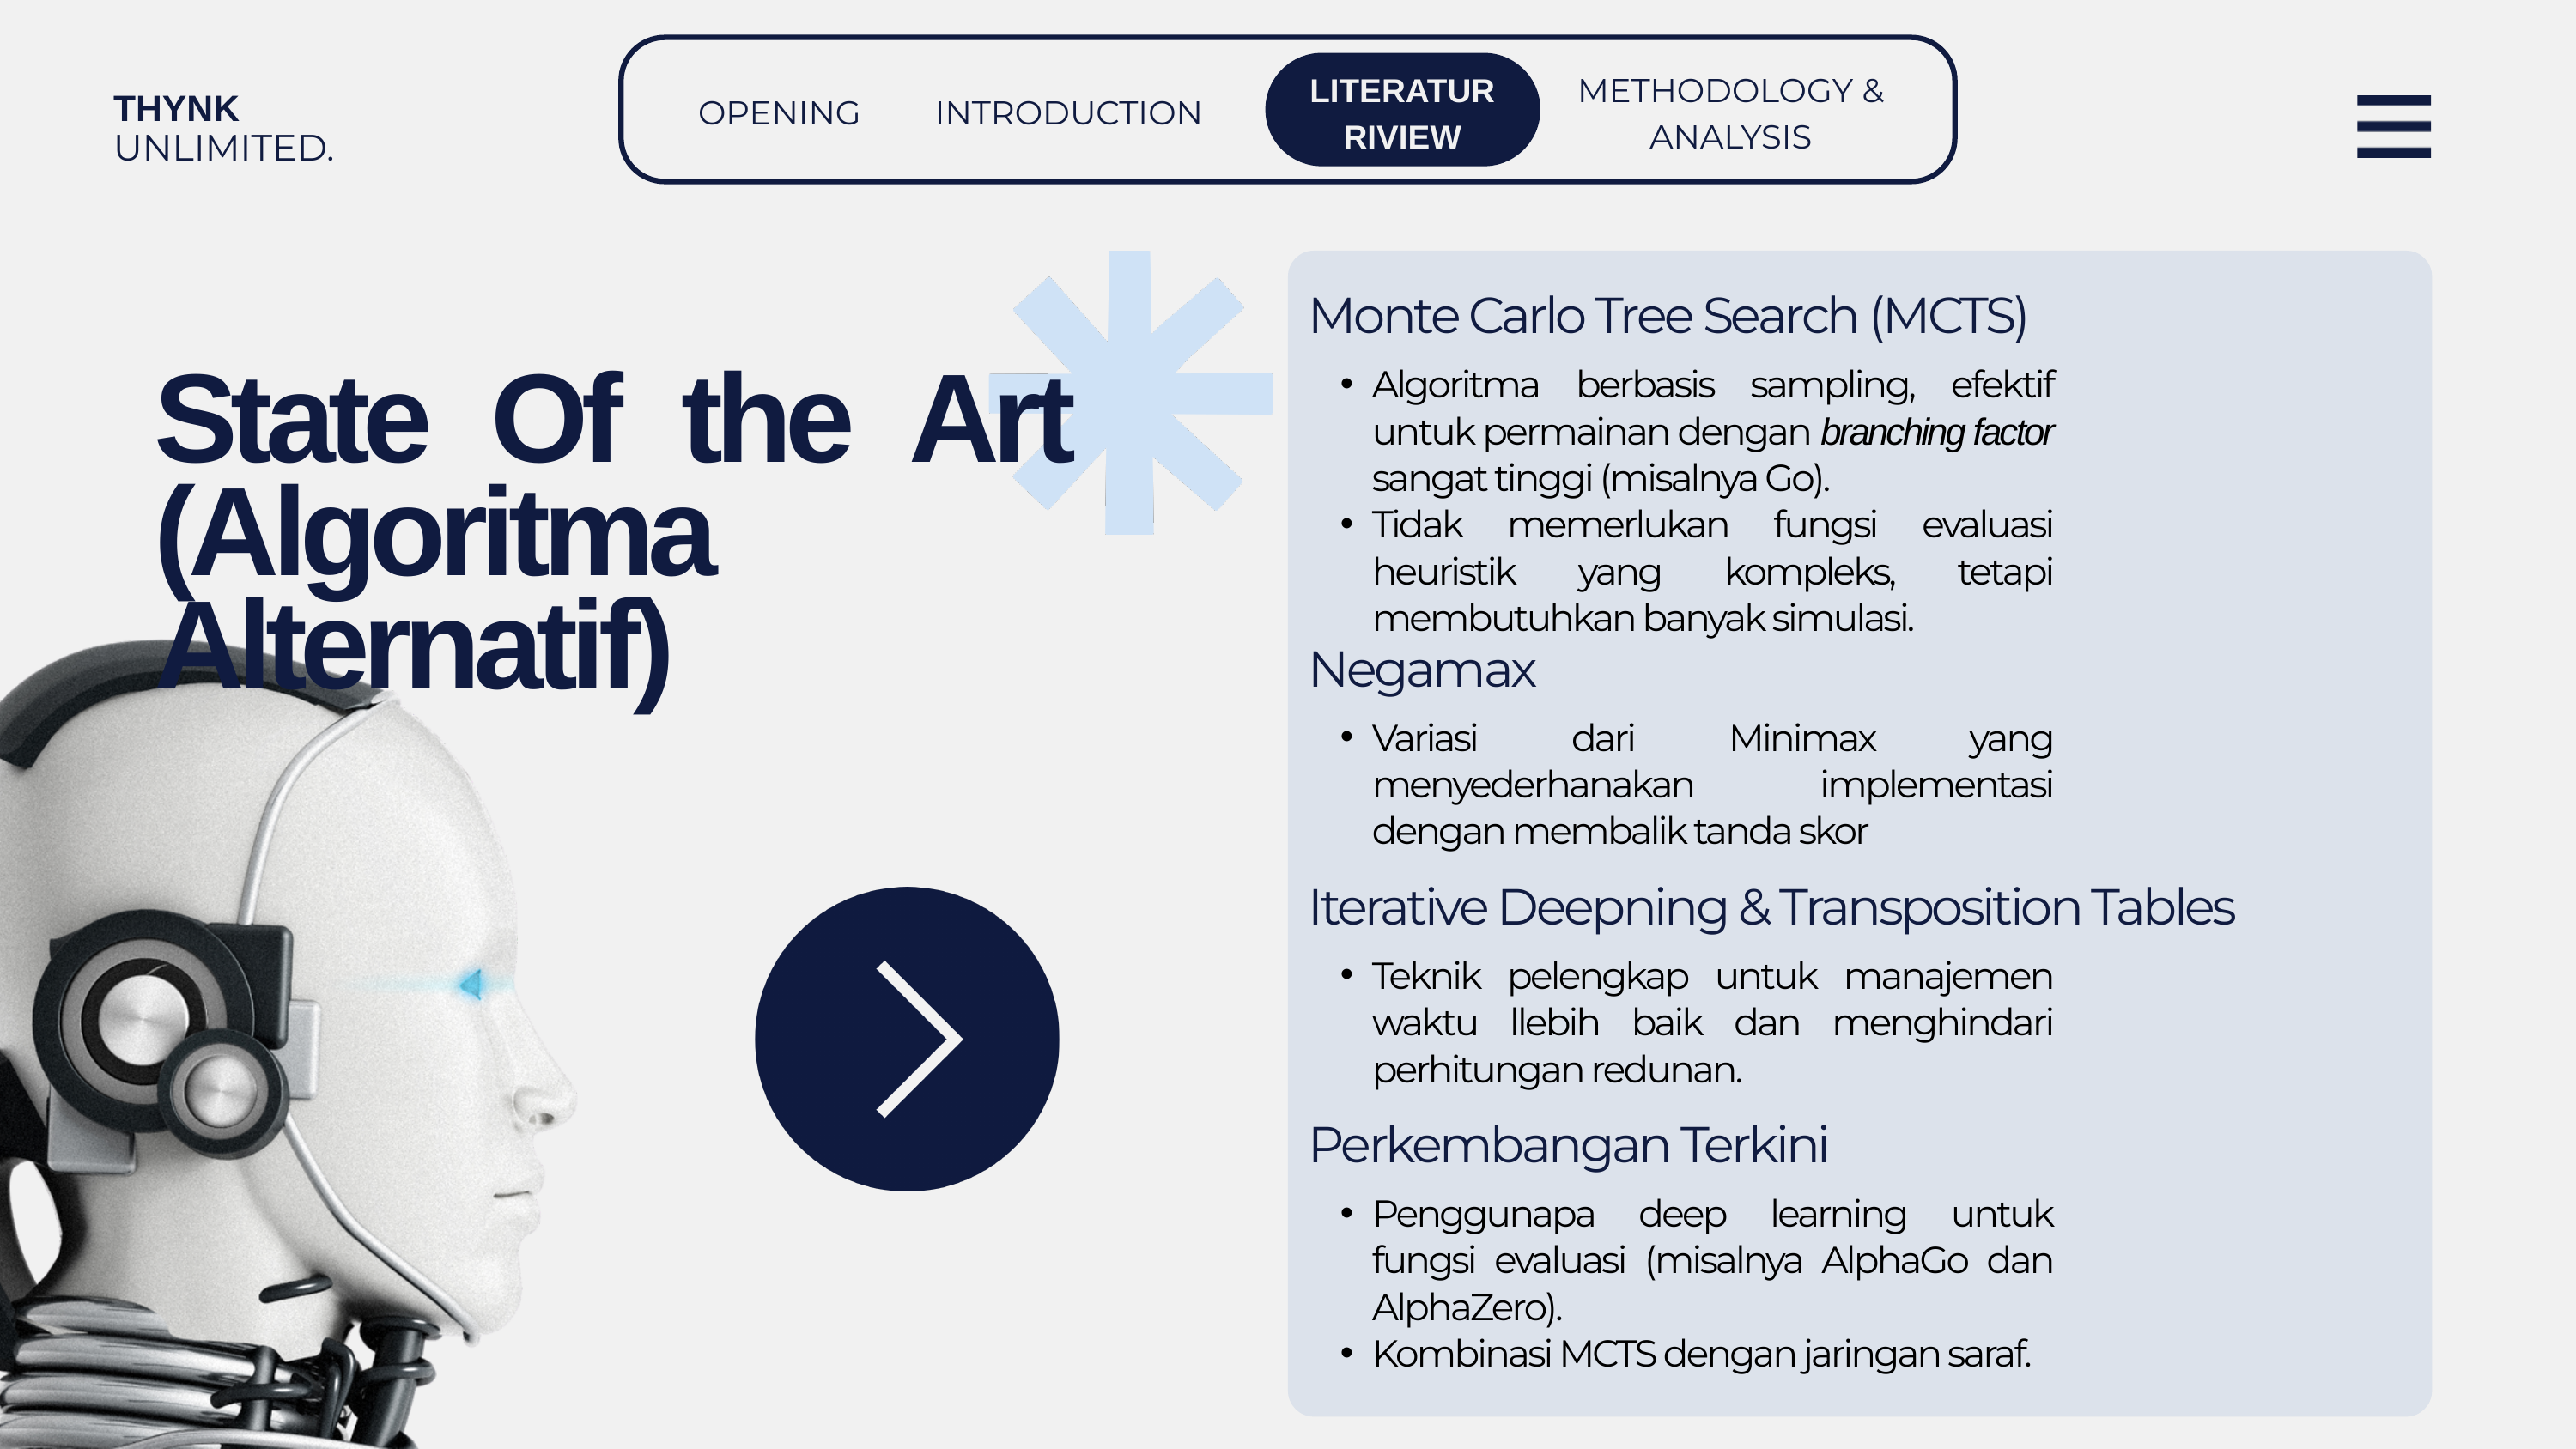

LITERATUR RIVIEW
METHODOLOGY & ANALYSIS
OPENING
INTRODUCTION
THYNK UNLIMITED.

Monte Carlo Tree Search (MCTS)
Algoritma berbasis sampling, efektif untuk permainan dengan branching factor sangat tinggi (misalnya Go).
Tidak memerlukan fungsi evaluasi heuristik yang kompleks, tetapi membutuhkan banyak simulasi.
State Of the Art (Algoritma Alternatif)
Negamax

Variasi dari Minimax yang menyederhanakan implementasi dengan membalik tanda skor
Iterative Deepning & Transposition Tables

Teknik pelengkap untuk manajemen waktu llebih baik dan menghindari perhitungan redunan.
Perkembangan Terkini
Penggunapa deep learning untuk fungsi evaluasi (misalnya AlphaGo dan AlphaZero).
Kombinasi MCTS dengan jaringan saraf.